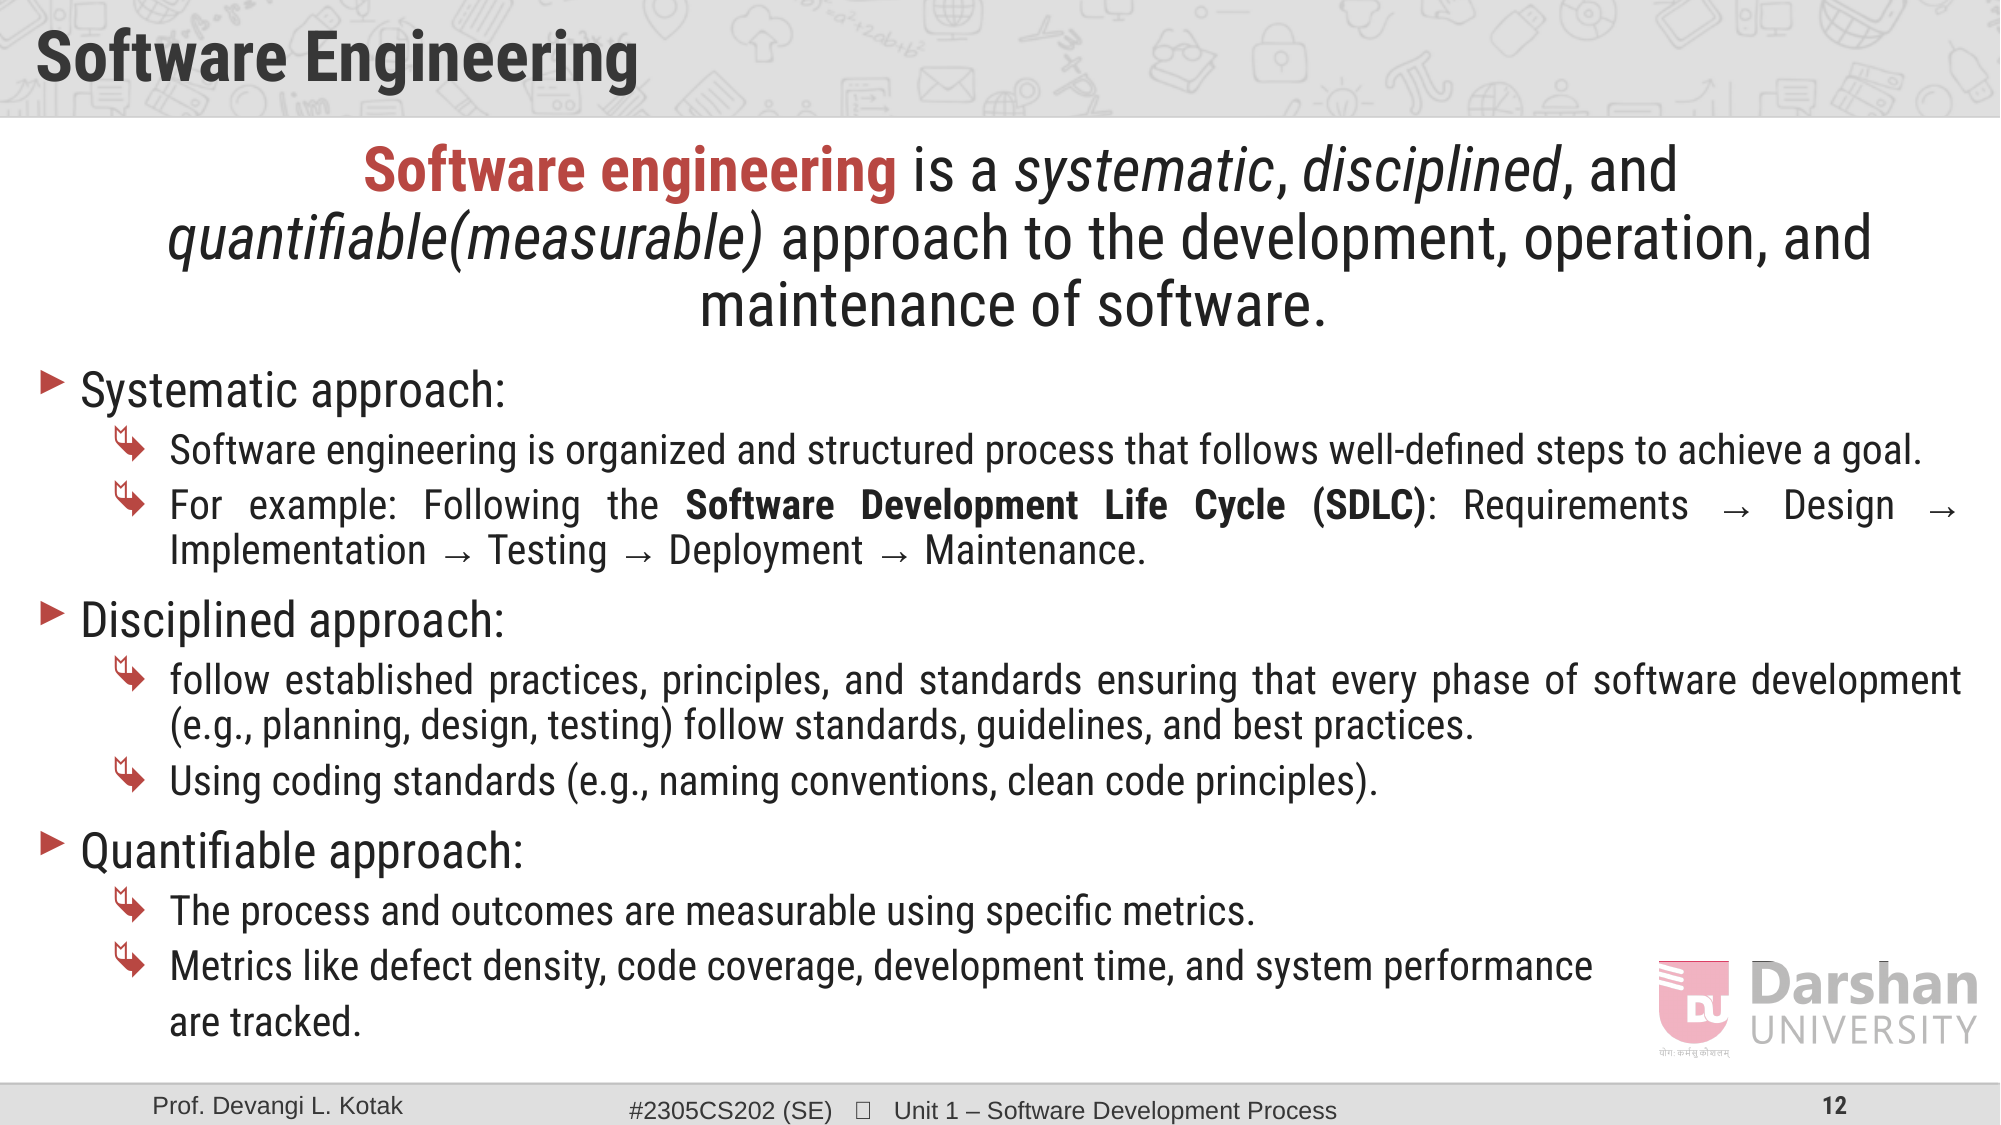

# Software Engineering
Software engineering is a systematic, disciplined, and quantifiable(measurable) approach to the development, operation, and maintenance of software.
Systematic approach:
Software engineering is organized and structured process that follows well-defined steps to achieve a goal.
For example: Following the Software Development Life Cycle (SDLC): Requirements → Design → Implementation → Testing → Deployment → Maintenance.
Disciplined approach:
follow established practices, principles, and standards ensuring that every phase of software development (e.g., planning, design, testing) follow standards, guidelines, and best practices.
Using coding standards (e.g., naming conventions, clean code principles).
Quantifiable approach:
The process and outcomes are measurable using specific metrics.
Metrics like defect density, code coverage, development time, and system performance
      are tracked.